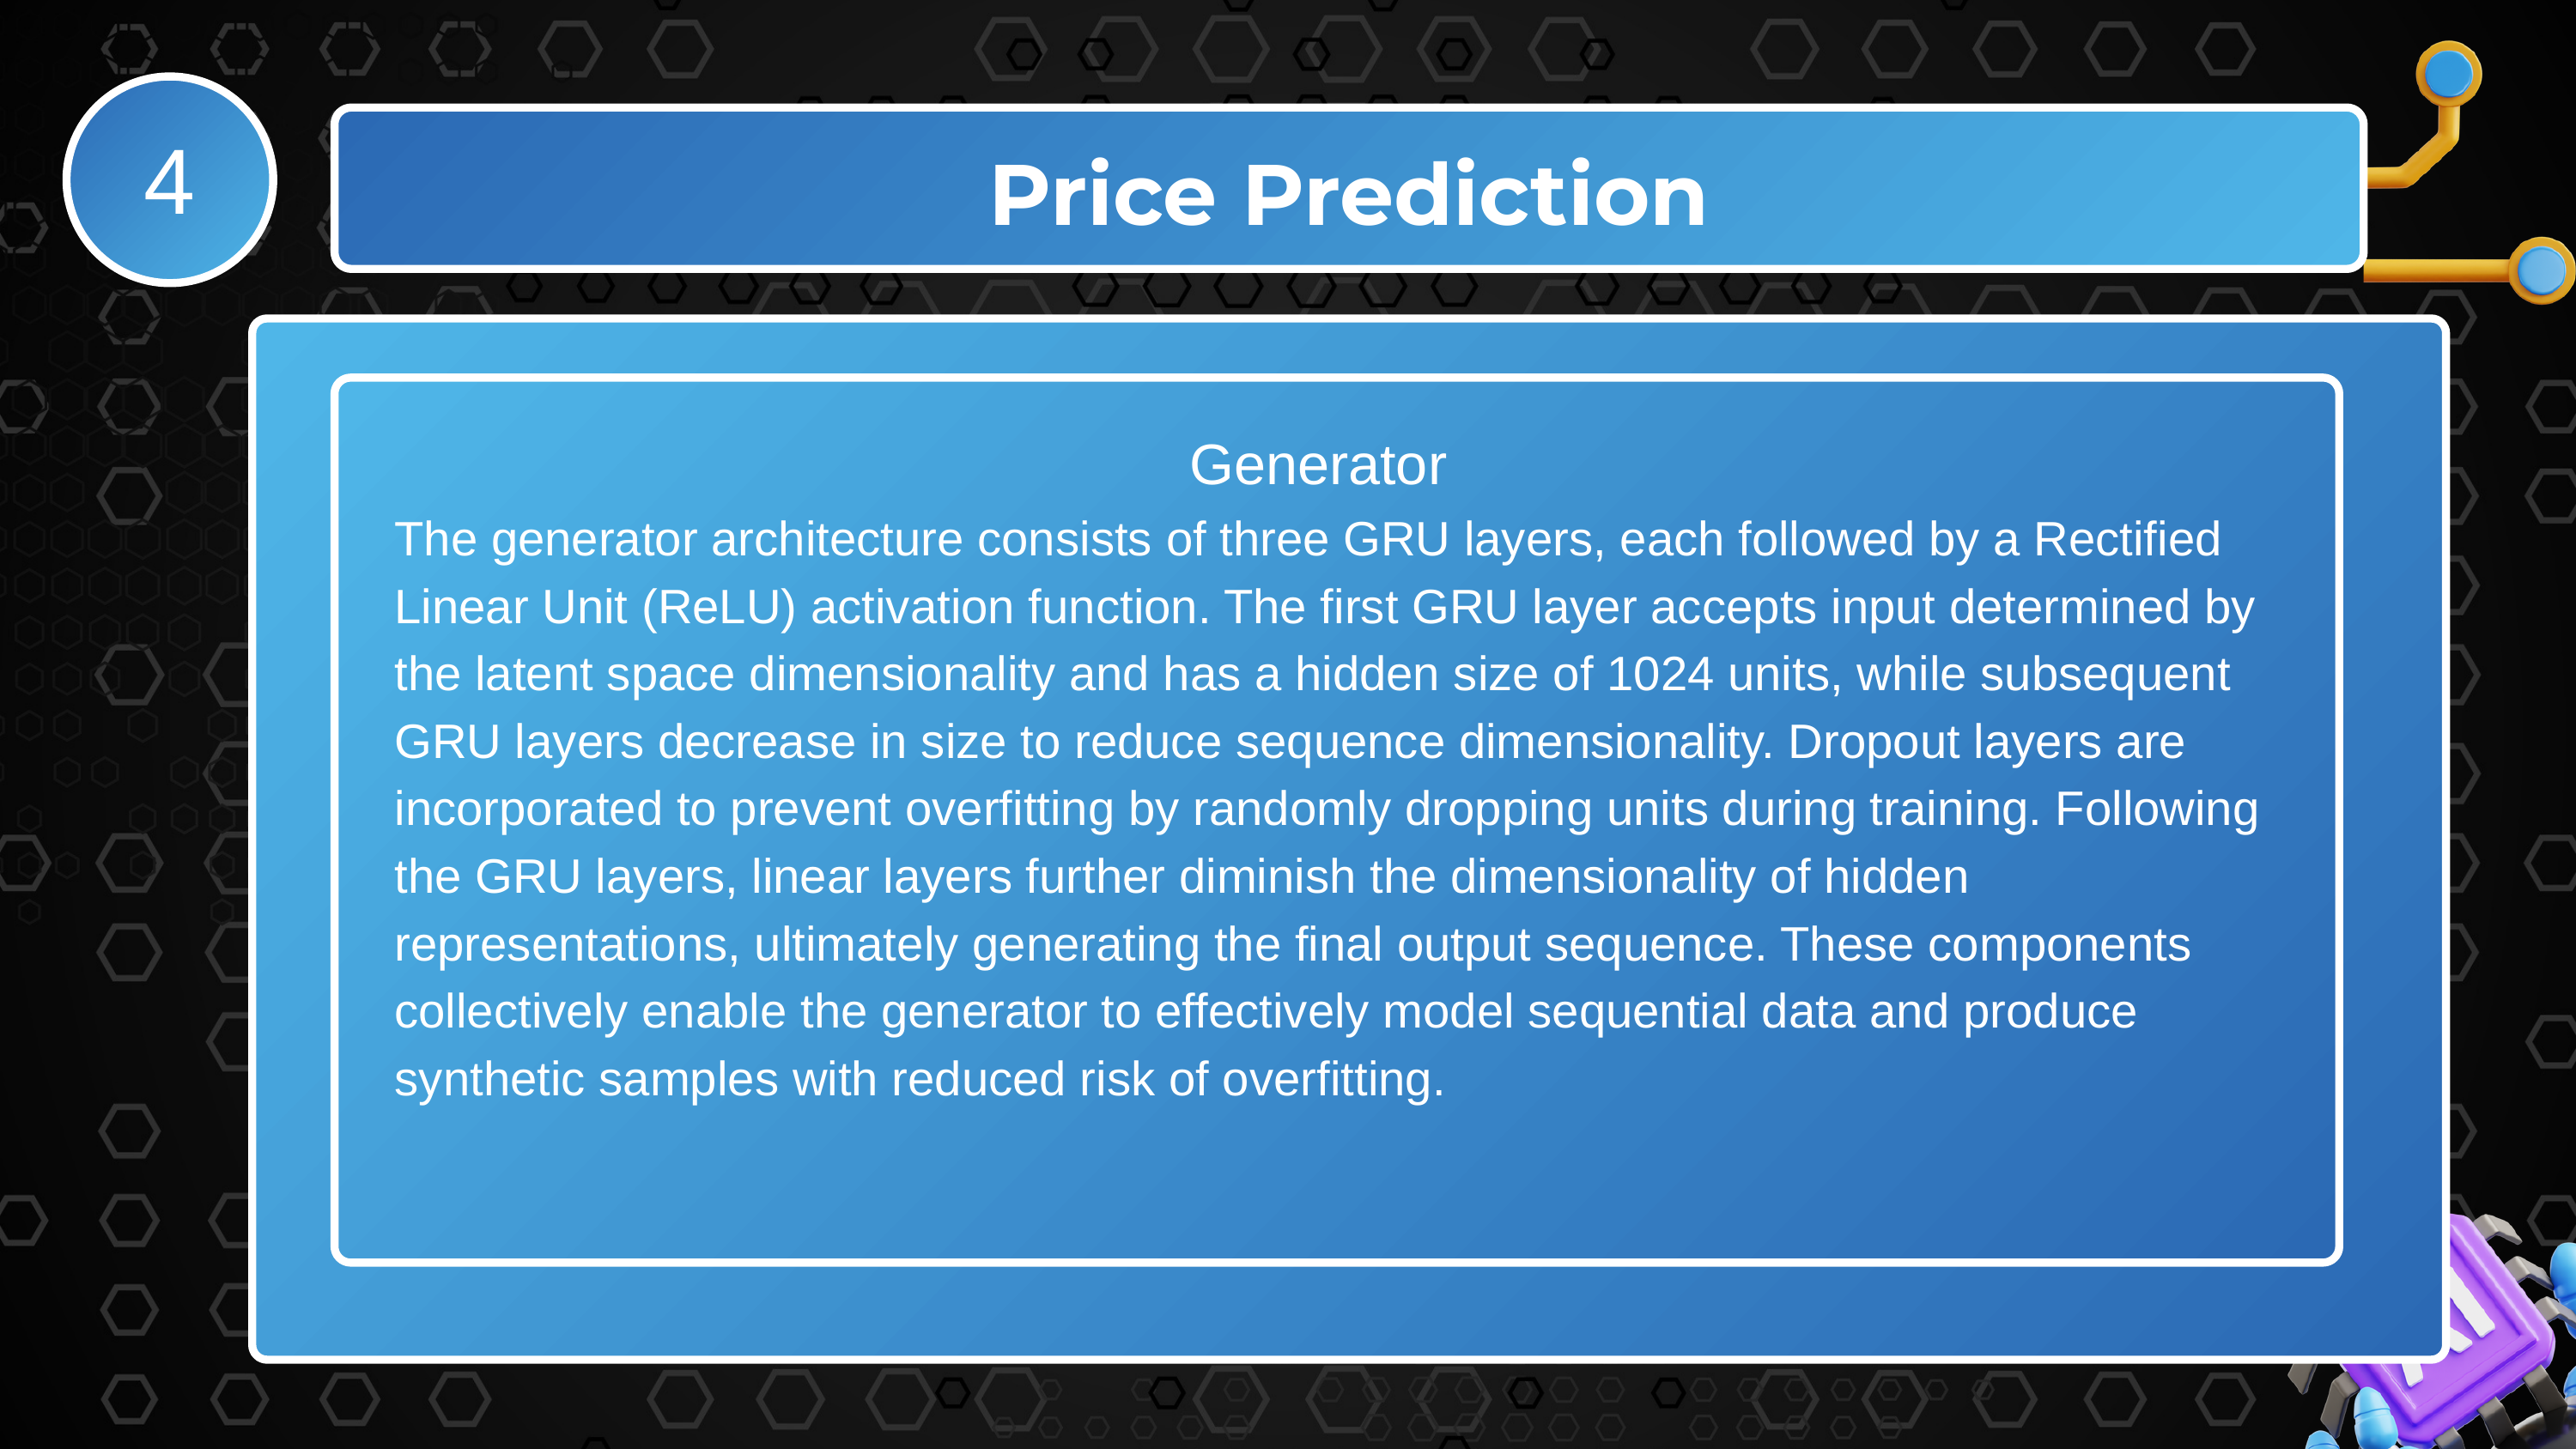

4

Price Prediction

Generator

The generator architecture consists of three GRU layers, each followed by a Rectified Linear Unit (ReLU) activation function. The first GRU layer accepts input determined by the latent space dimensionality and has a hidden size of 1024 units, while subsequent GRU layers decrease in size to reduce sequence dimensionality. Dropout layers are incorporated to prevent overfitting by randomly dropping units during training. Following the GRU layers, linear layers further diminish the dimensionality of hidden representations, ultimately generating the final output sequence. These components collectively enable the generator to effectively model sequential data and produce synthetic samples with reduced risk of overfitting.
Discriminator
o

Adversarial Training
Erosion 2